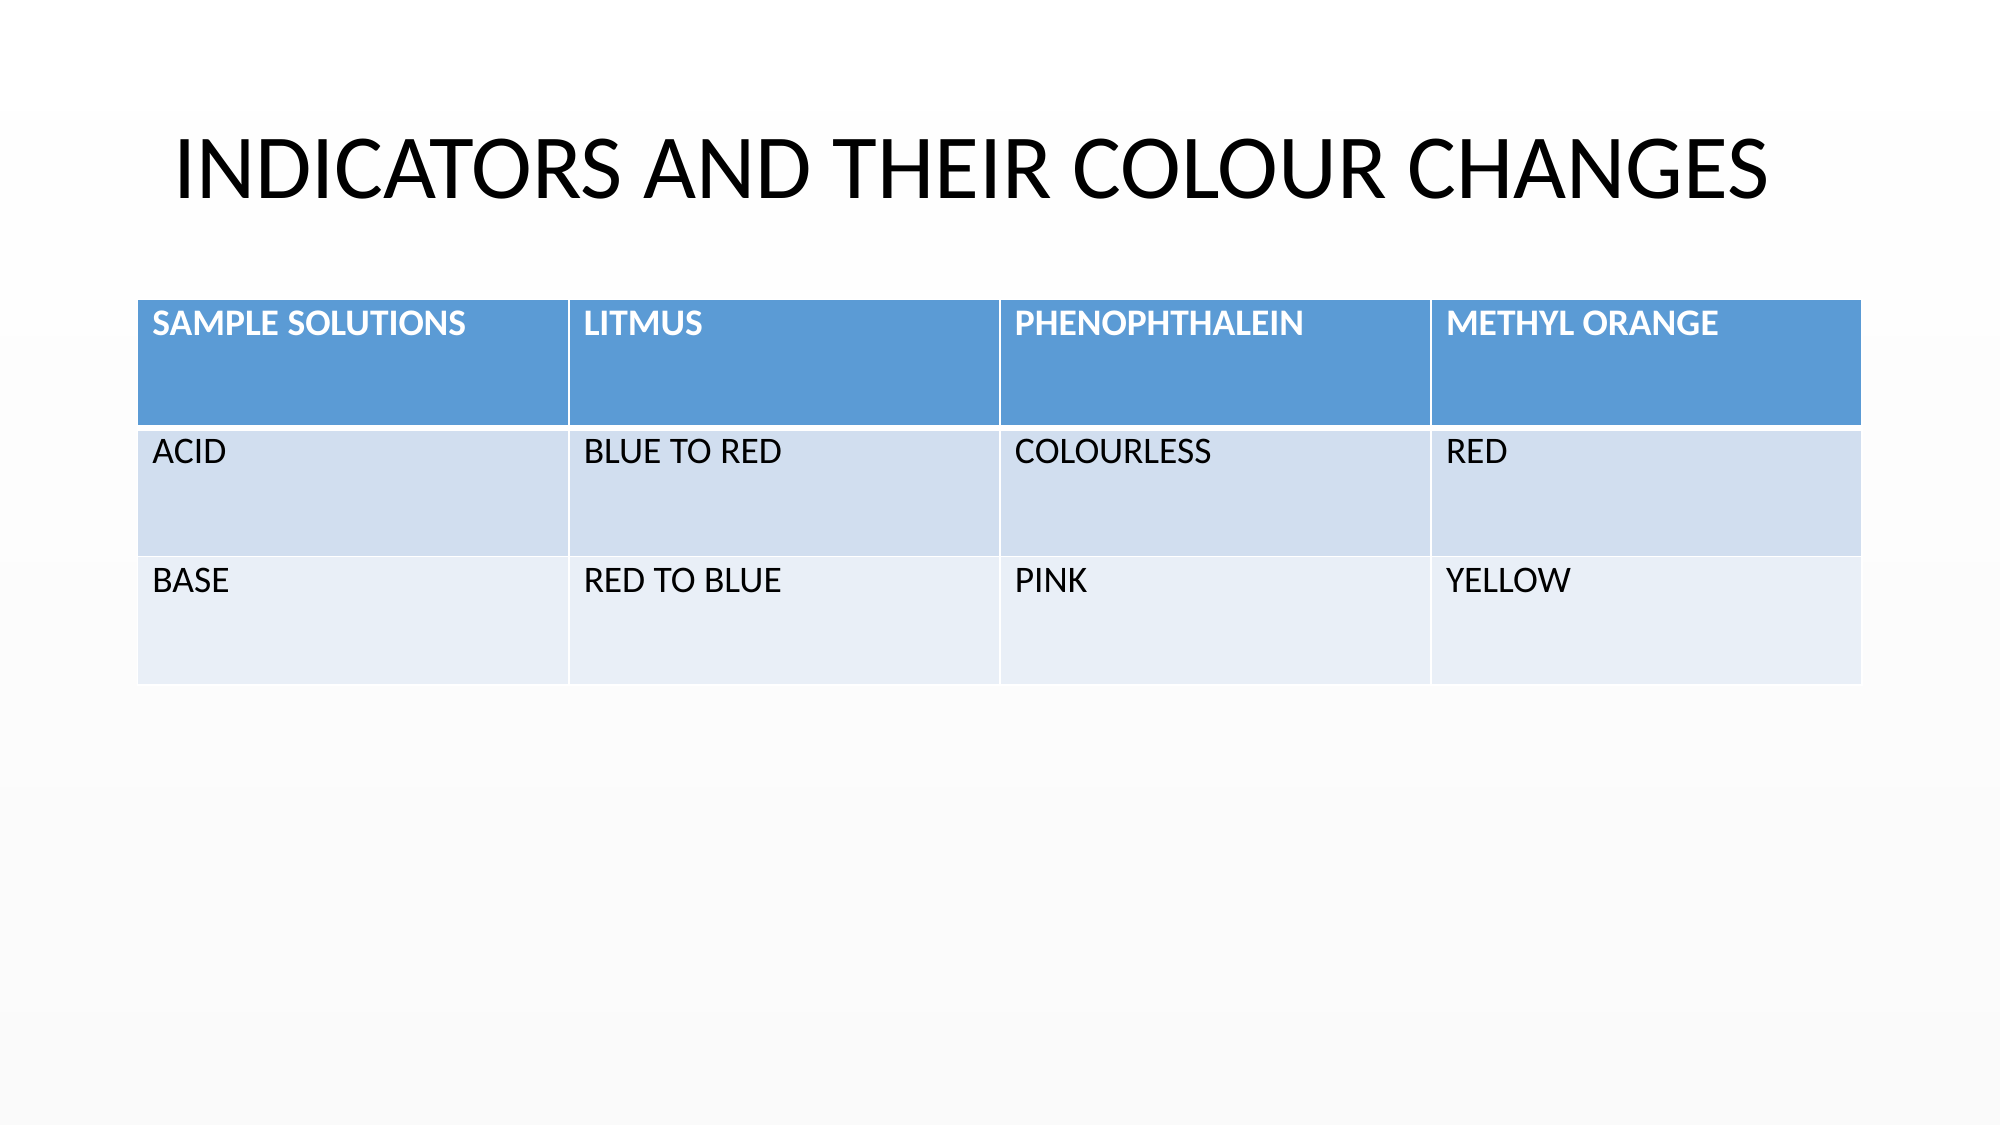

# INDICATORS AND THEIR COLOUR CHANGES
| SAMPLE SOLUTIONS | LITMUS | PHENOPHTHALEIN | METHYL ORANGE |
| --- | --- | --- | --- |
| ACID | BLUE TO RED | COLOURLESS | RED |
| BASE | RED TO BLUE | PINK | YELLOW |